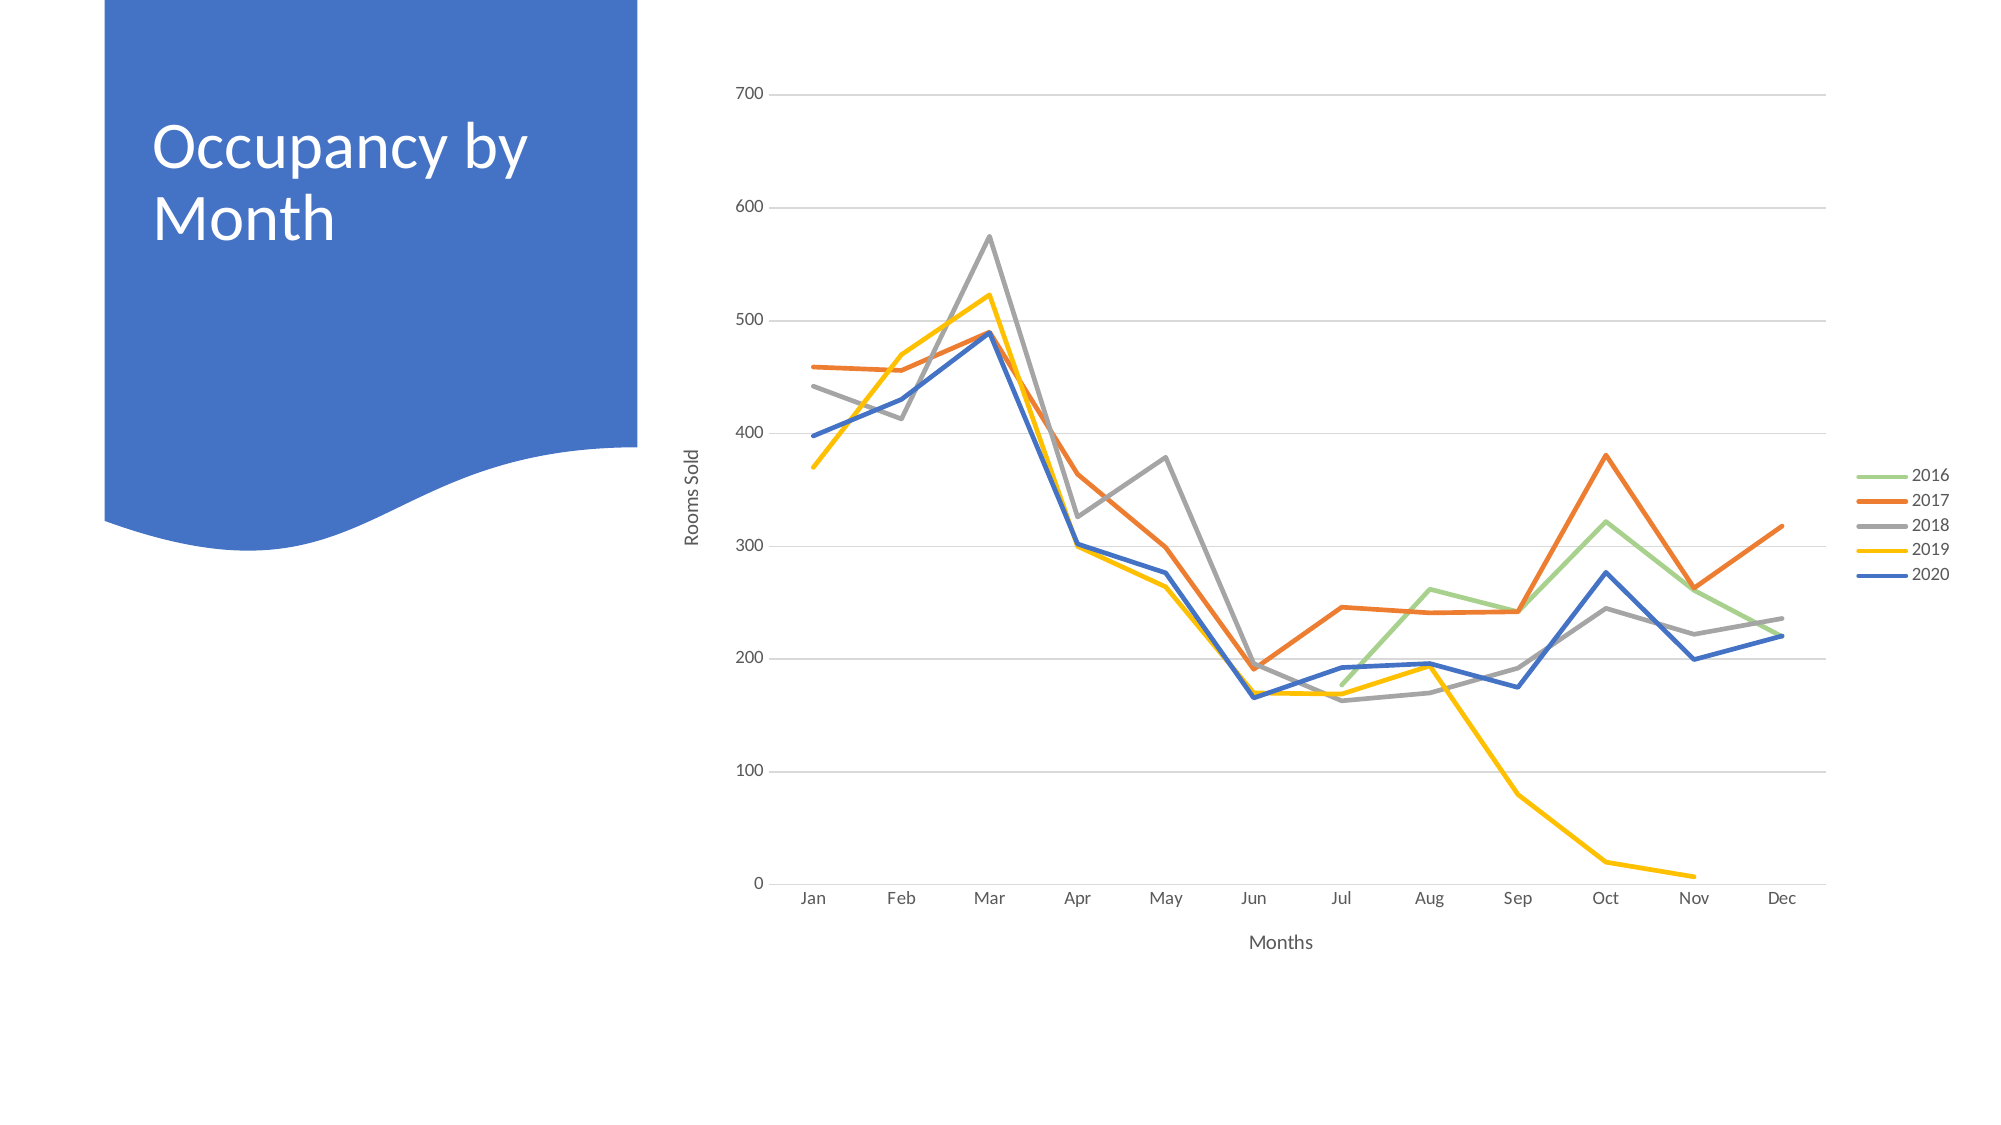

# Occupancy by Month

### Chart

| Category | 2016 | 2017 | 2018 | 2019 | 2020 |
|---|---|---|---|---|---|
| Jan | None | 459.0 | 442.0 | 370.0 | 397.89323421000006 |
| Feb | None | 456.0 | 413.0 | 470.0 | 430.344985967 |
| Mar | None | 490.0 | 575.0 | 523.0 | 489.45722958 |
| Apr | None | 364.0 | 326.0 | 300.0 | 302.11328124100004 |
| May | None | 299.0 | 379.0 | 264.0 | 276.44017026399996 |
| Jun | None | 191.0 | 196.0 | 170.0 | 165.52645873400002 |
| Jul | 177.0 | 246.0 | 163.0 | 169.0 | 192.50514221599994 |
| Aug | 262.0 | 241.0 | 170.0 | 194.0 | 196.04335021199995 |
| Sep | 242.0 | 242.0 | 192.0 | 80.0 | 174.91397094700002 |
| Oct | 322.0 | 381.0 | 245.0 | 20.0 | 276.882064807 |
| Nov | 261.0 | 263.0 | 222.0 | 7.0 | 199.56213379299996 |
| Dec | 220.0 | 318.0 | 236.0 | None | 220.52226561899997 |